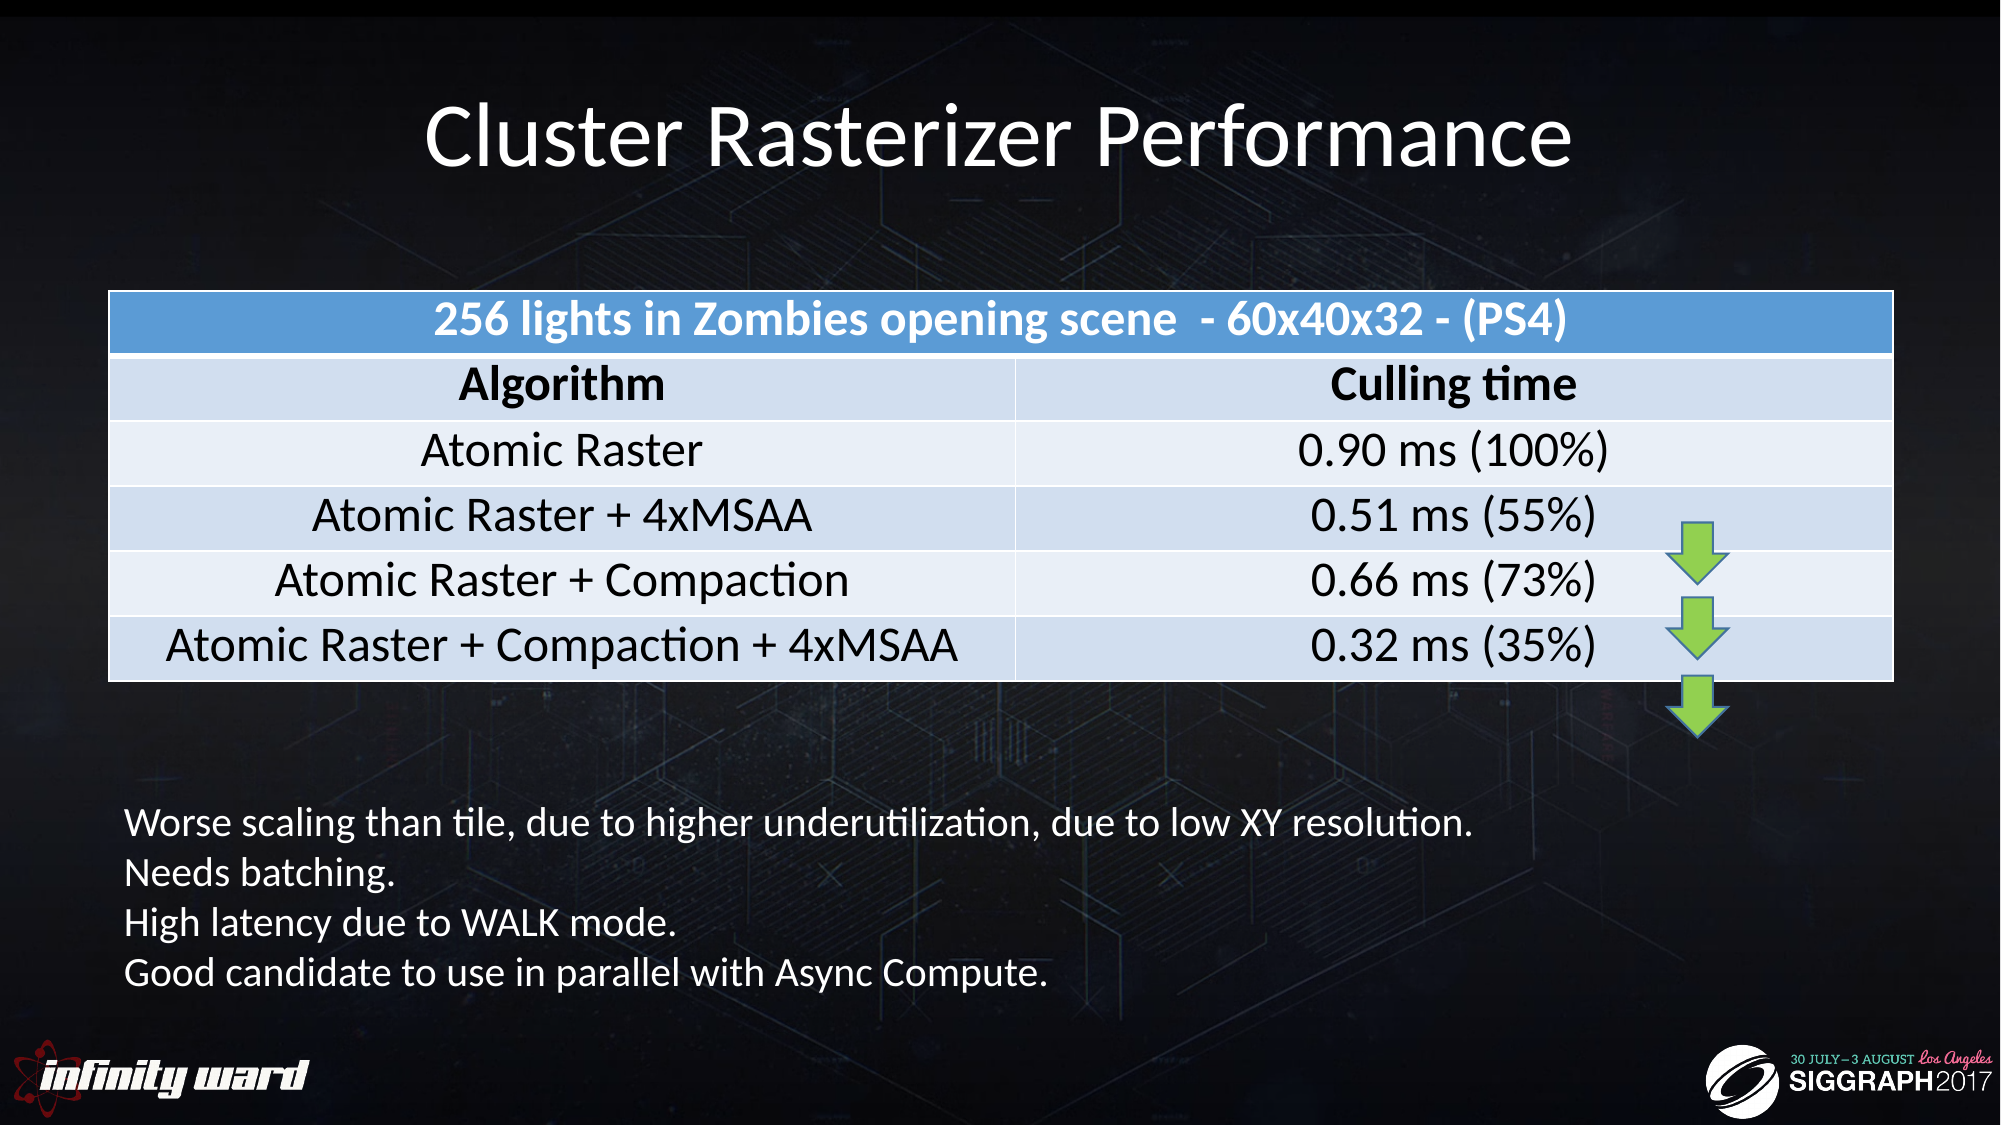

# Cluster Rasterizer Performance
| 256 lights in Zombies opening scene - 60x40x32 - (PS4) |  |
| --- | --- |
| Algorithm | Culling time |
| Atomic Raster | 0.90 ms (100%) |
| Atomic Raster + 4xMSAA | 0.51 ms (55%) |
| Atomic Raster + Compaction | 0.66 ms (73%) |
| Atomic Raster + Compaction + 4xMSAA | 0.32 ms (35%) |

Worse scaling than tile, due to higher underutilization, due to low XY resolution.
Needs batching.
High latency due to WALK mode.
Good candidate to use in parallel with Async Compute.